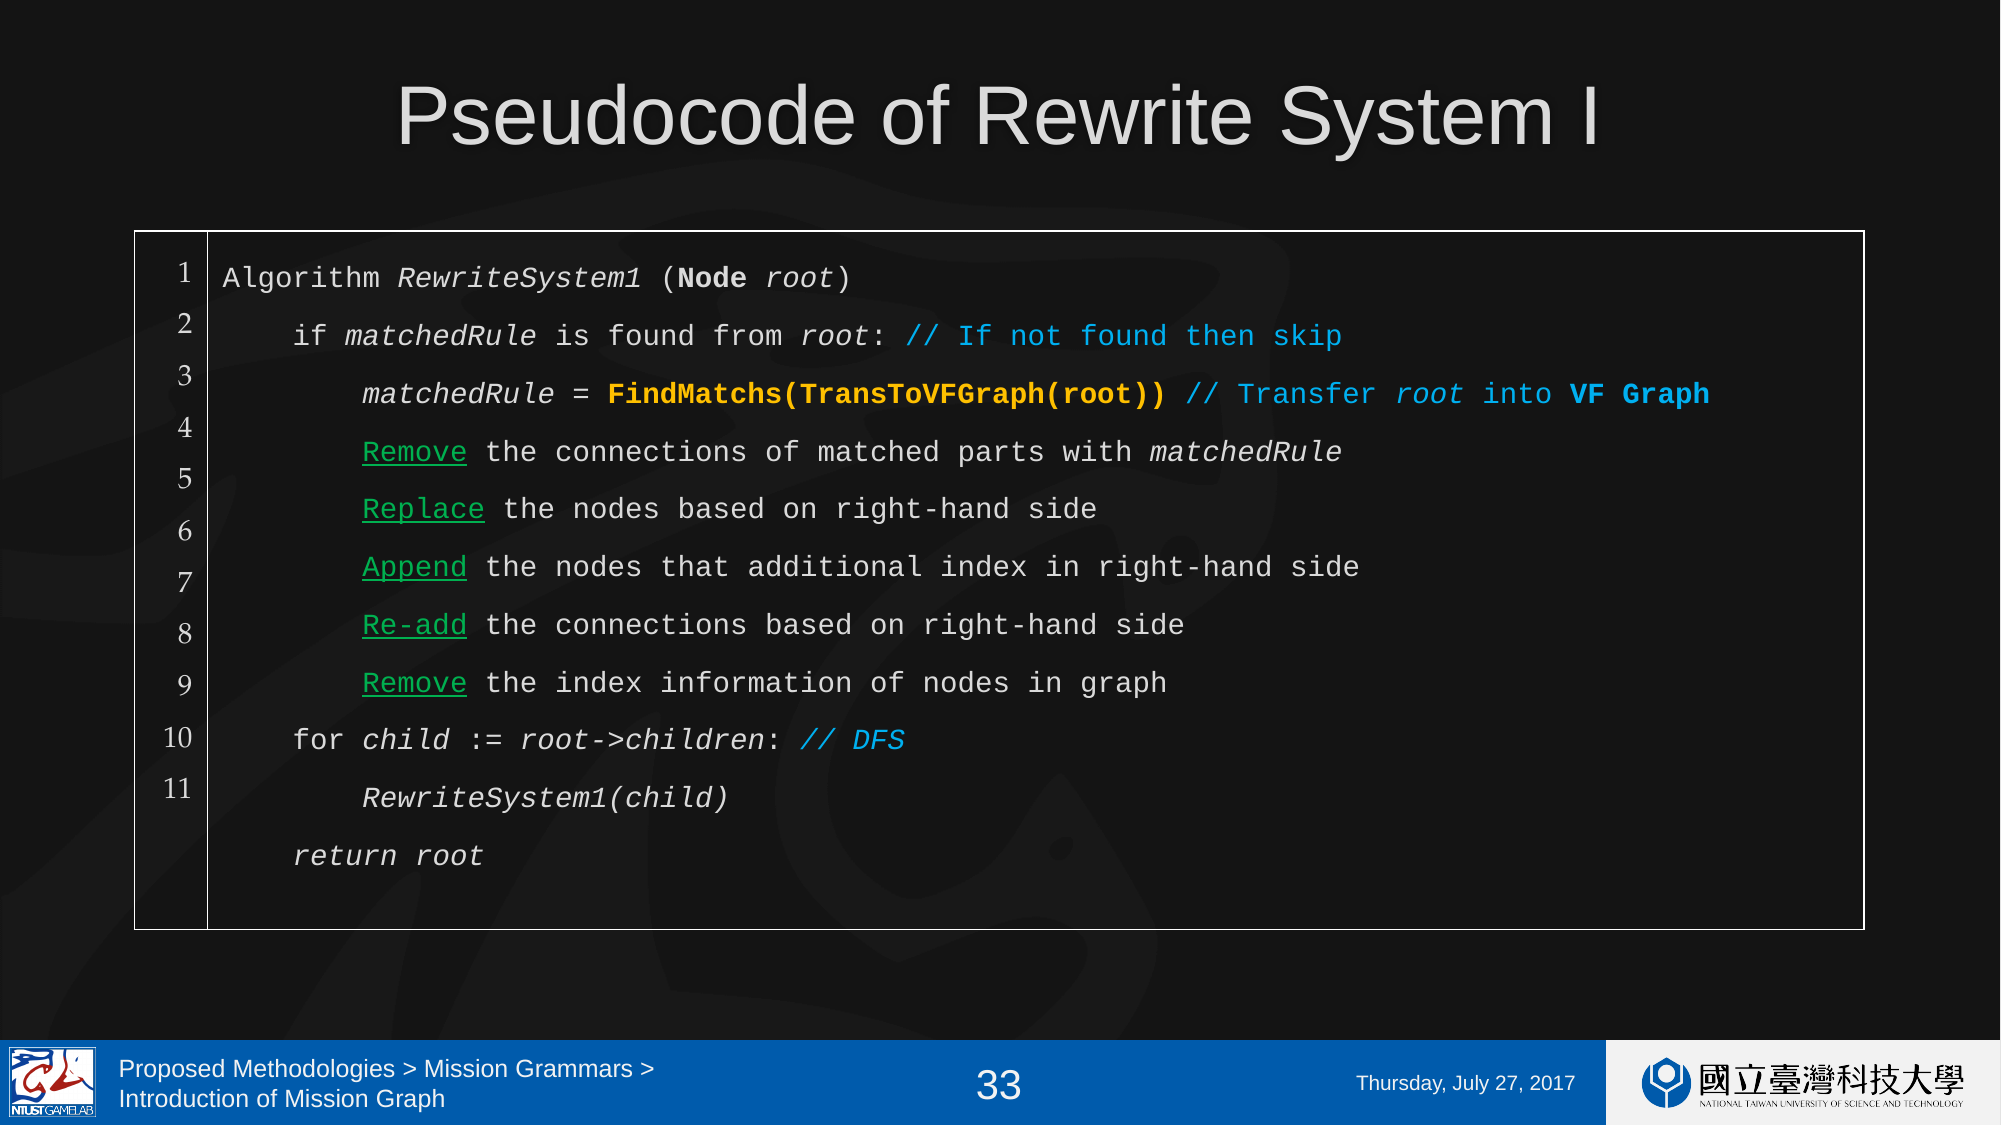

# Pseudocode of Rewrite System I
| 1 2 3 4 5 6 7 8 9 10 11 | Algorithm RewriteSystem1 (Node root) if matchedRule is found from root: // If not found then skip matchedRule = FindMatchs(TransToVFGraph(root)) // Transfer root into VF Graph Remove the connections of matched parts with matchedRule Replace the nodes based on right-hand side Append the nodes that additional index in right-hand side Re-add the connections based on right-hand side Remove the index information of nodes in graph for child := root->children: // DFS RewriteSystem1(child) return root |
| --- | --- |
Proposed Methodologies > Mission Grammars >
Introduction of Mission Graph
Thursday, July 27, 2017
33